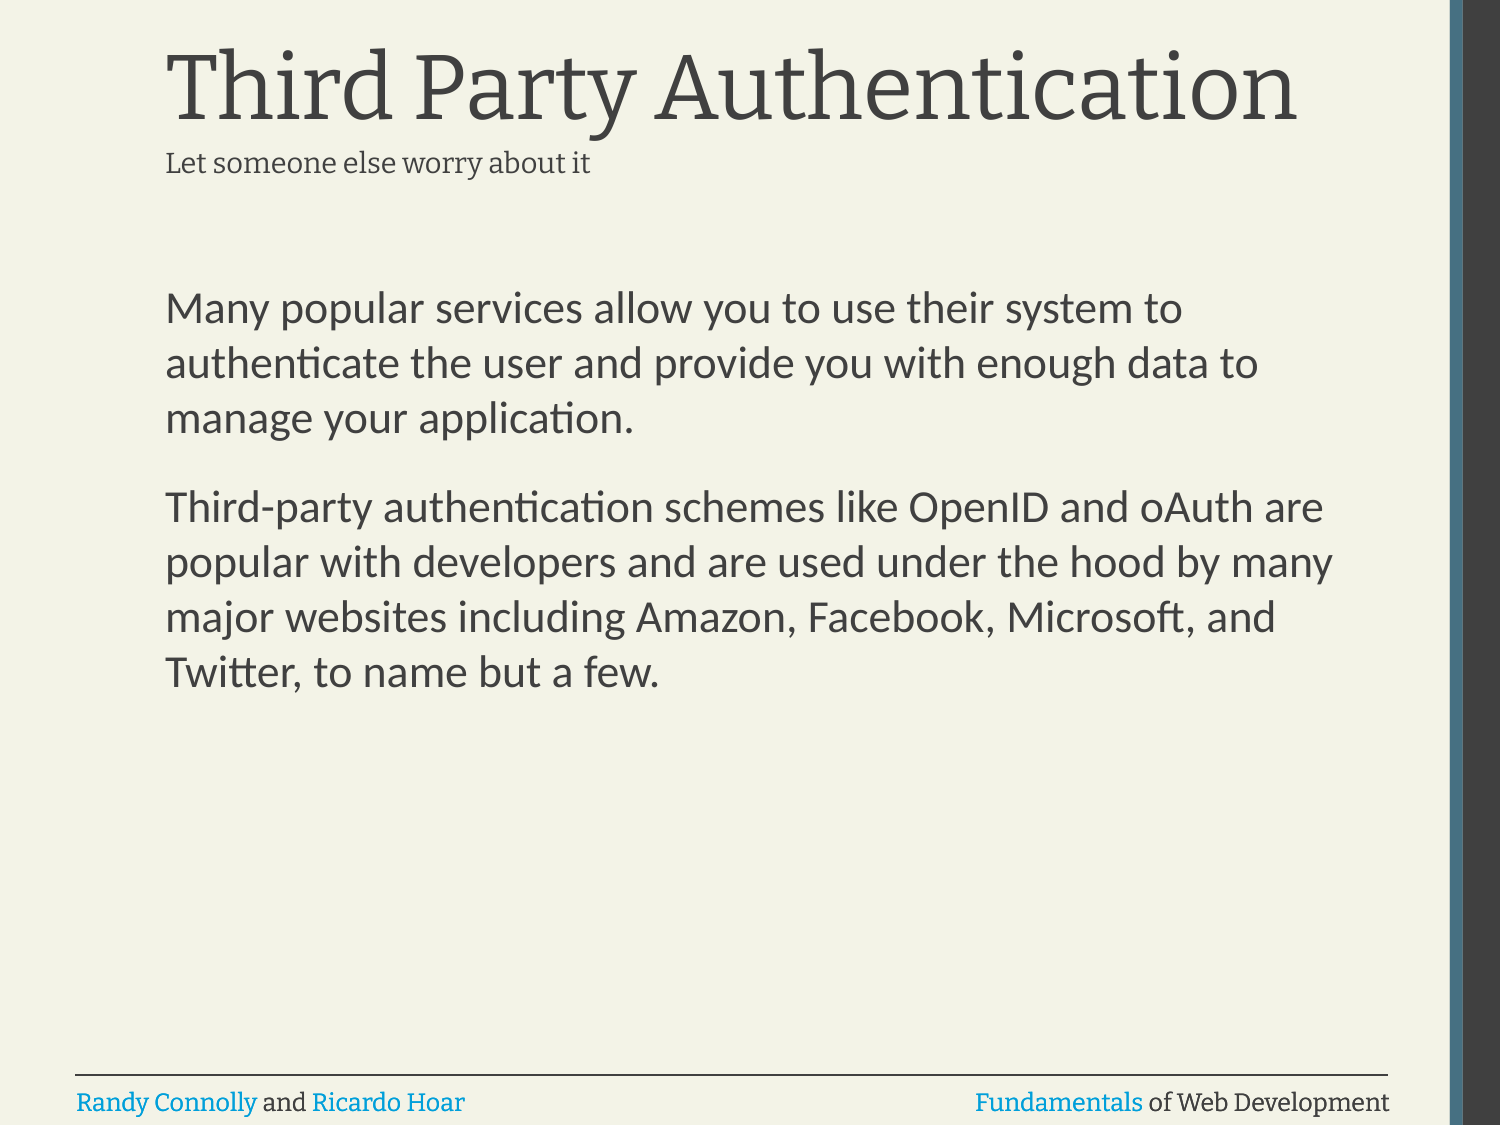

# Third Party Authentication
Let someone else worry about it
Many popular services allow you to use their system to authenticate the user and provide you with enough data to manage your application.
Third-party authentication schemes like OpenID and oAuth are popular with developers and are used under the hood by many major websites including Amazon, Facebook, Microsoft, and Twitter, to name but a few.